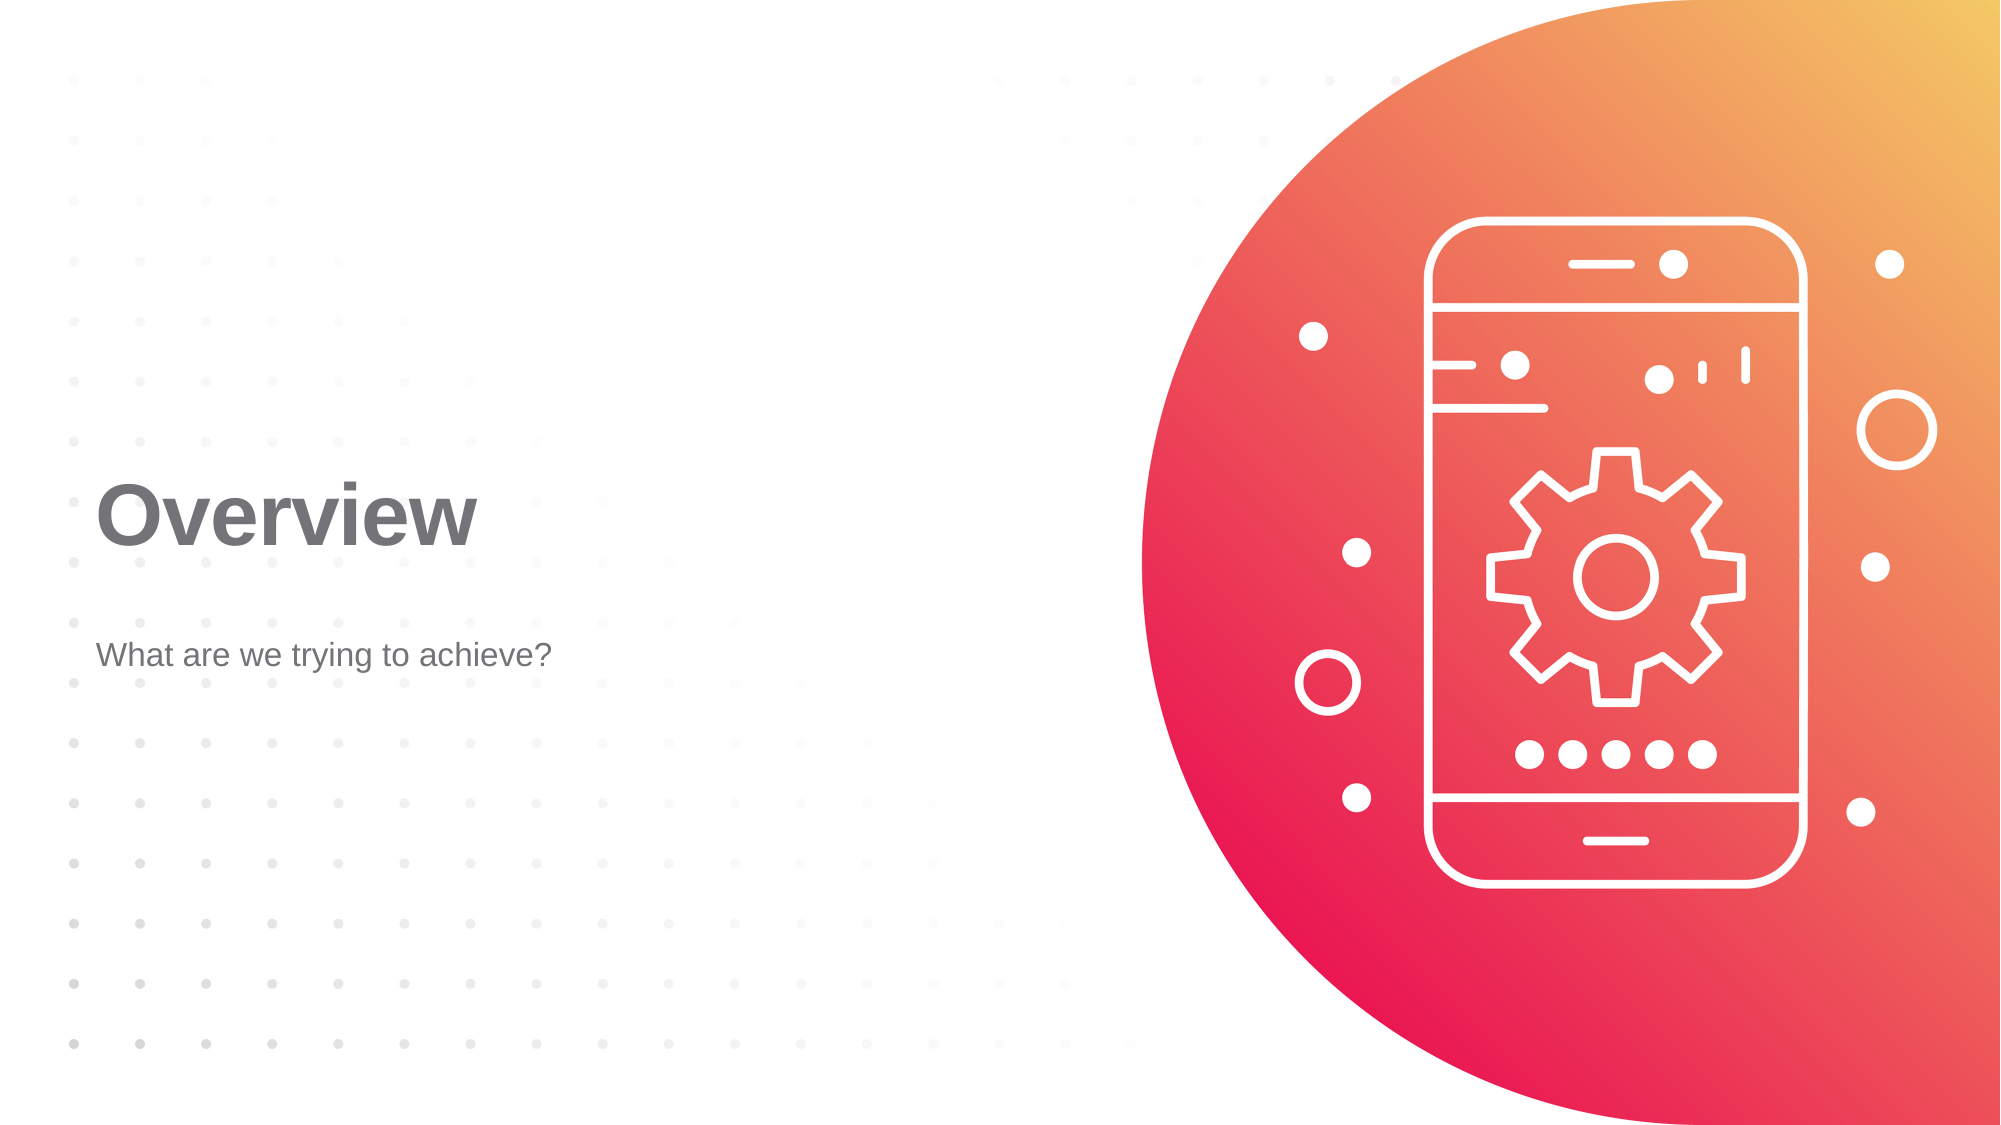

# Overview
What are we trying to achieve?